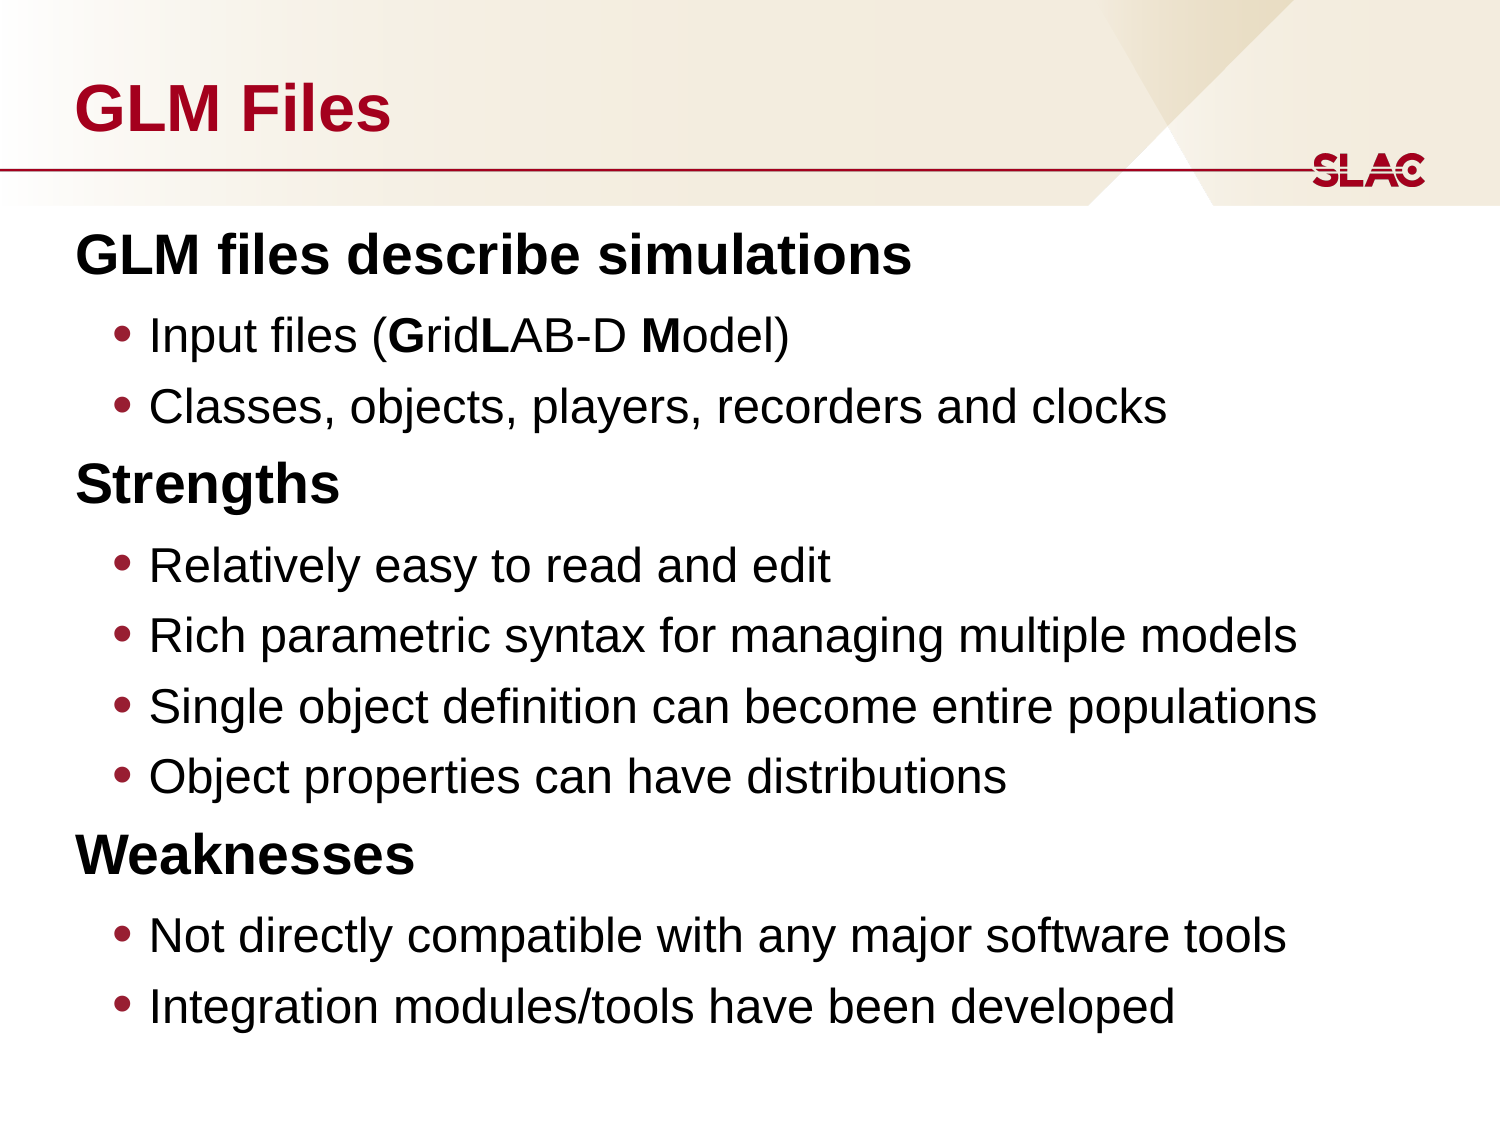

# GLM Files
GLM files describe simulations
Input files (GridLAB-D Model)
Classes, objects, players, recorders and clocks
Strengths
Relatively easy to read and edit
Rich parametric syntax for managing multiple models
Single object definition can become entire populations
Object properties can have distributions
Weaknesses
Not directly compatible with any major software tools
Integration modules/tools have been developed